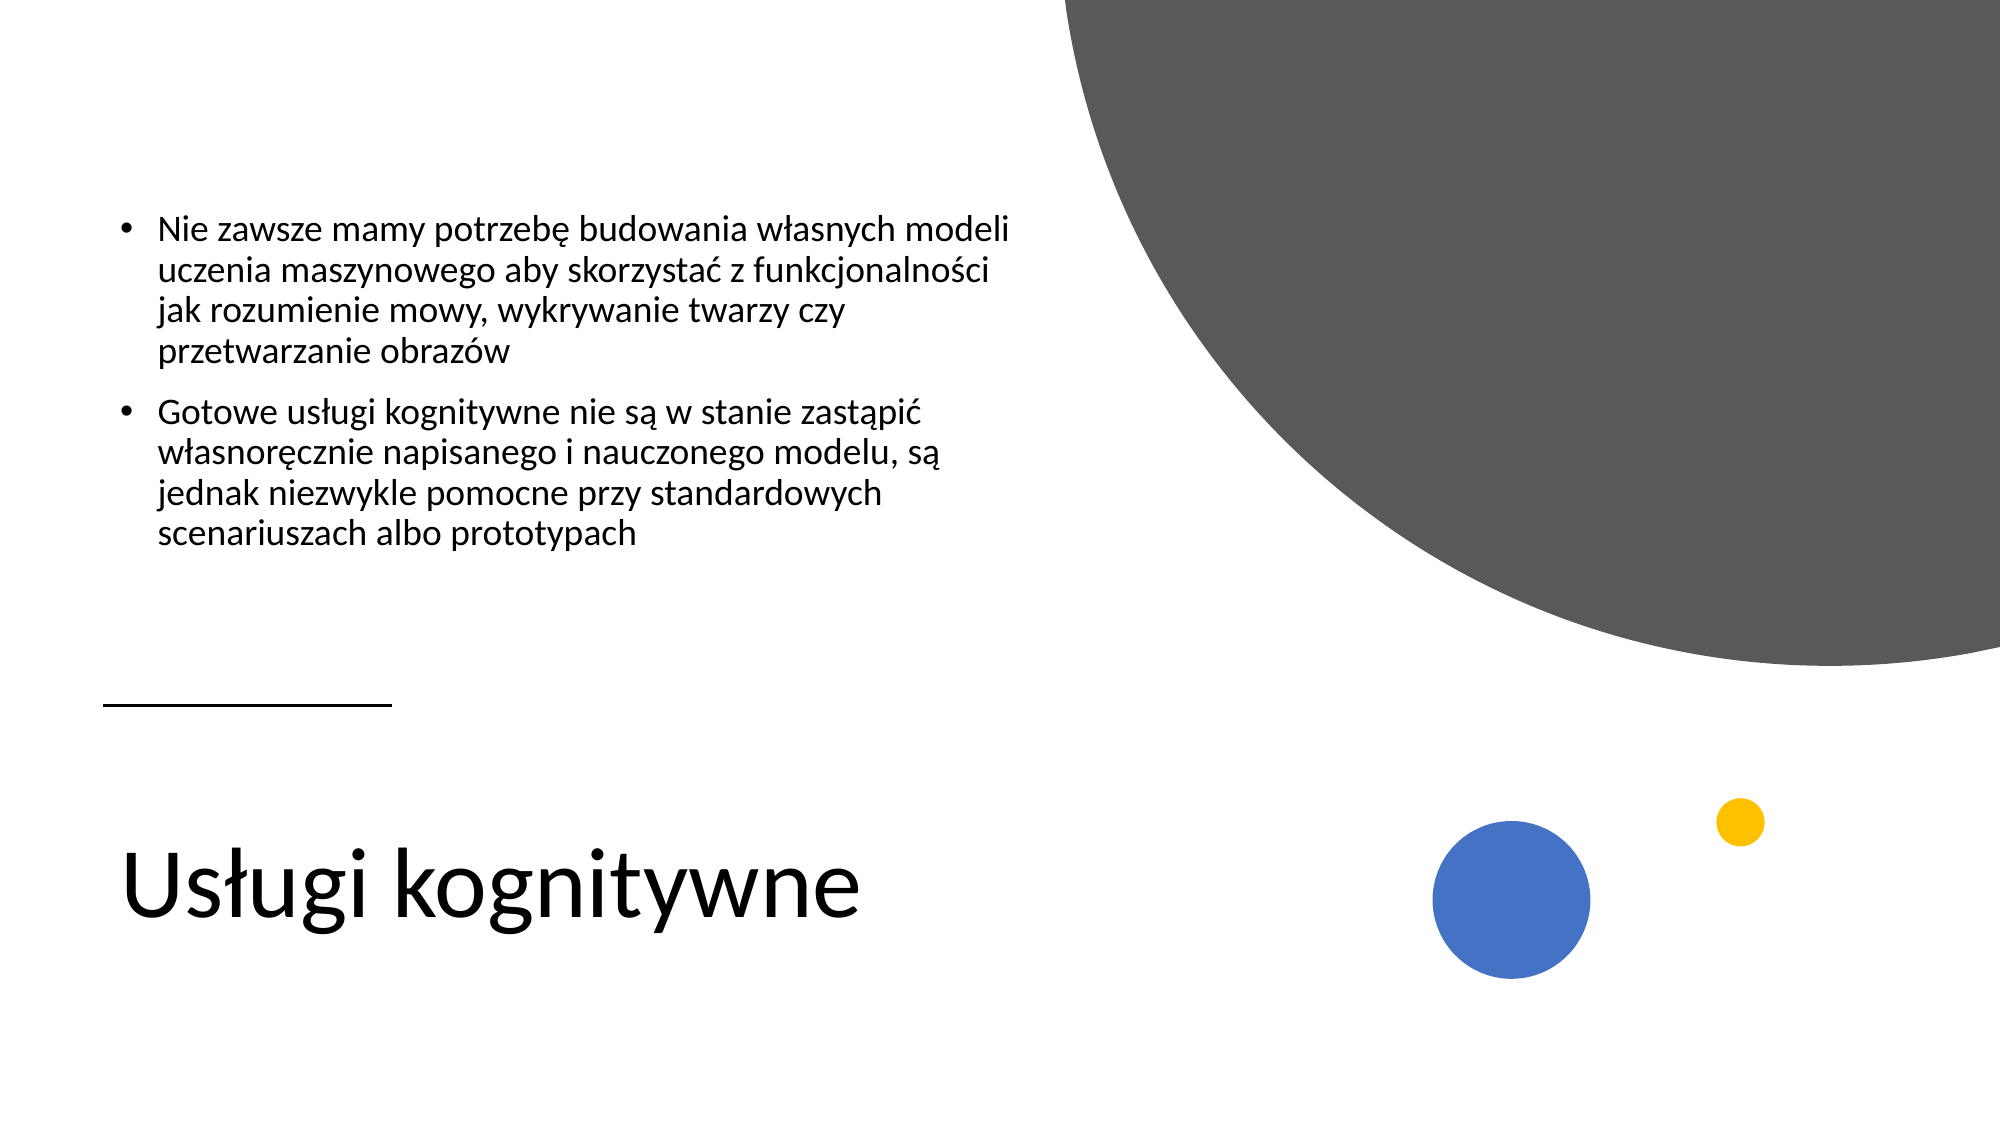

Nie zawsze mamy potrzebę budowania własnych modeli uczenia maszynowego aby skorzystać z funkcjonalności jak rozumienie mowy, wykrywanie twarzy czy przetwarzanie obrazów
Gotowe usługi kognitywne nie są w stanie zastąpić własnoręcznie napisanego i nauczonego modelu, są jednak niezwykle pomocne przy standardowych scenariuszach albo prototypach
# Usługi kognitywne